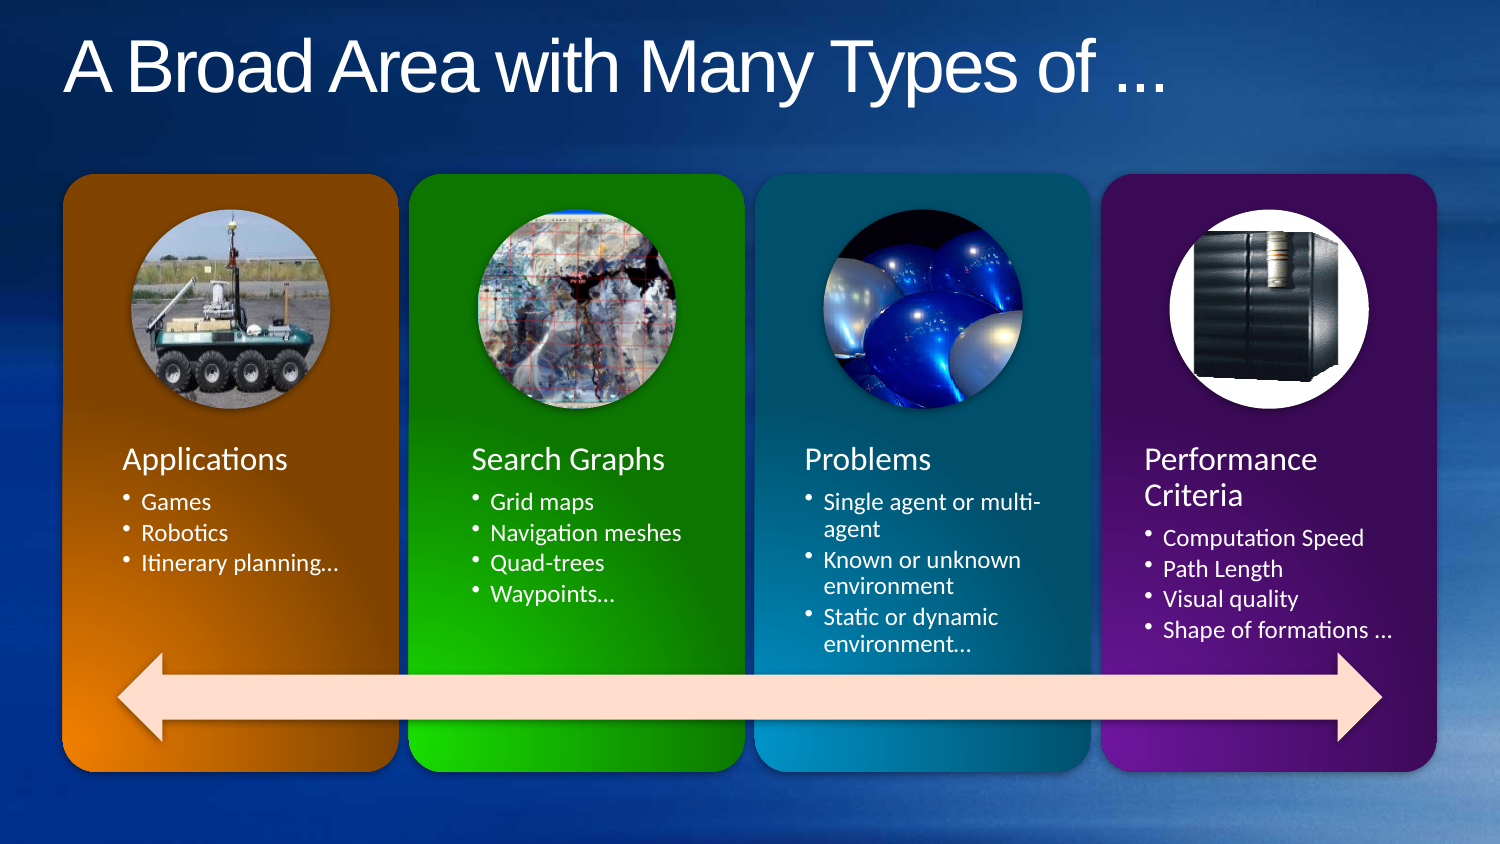

# A Broad Area with Many Types of ...
Applications
Games
Robotics
Itinerary planning…
Search Graphs
Grid maps
Navigation meshes
Quad-trees
Waypoints…
Problems
Single agent or multi-agent
Known or unknown environment
Static or dynamic environment…
Performance Criteria
Computation Speed
Path Length
Visual quality
Shape of formations ...